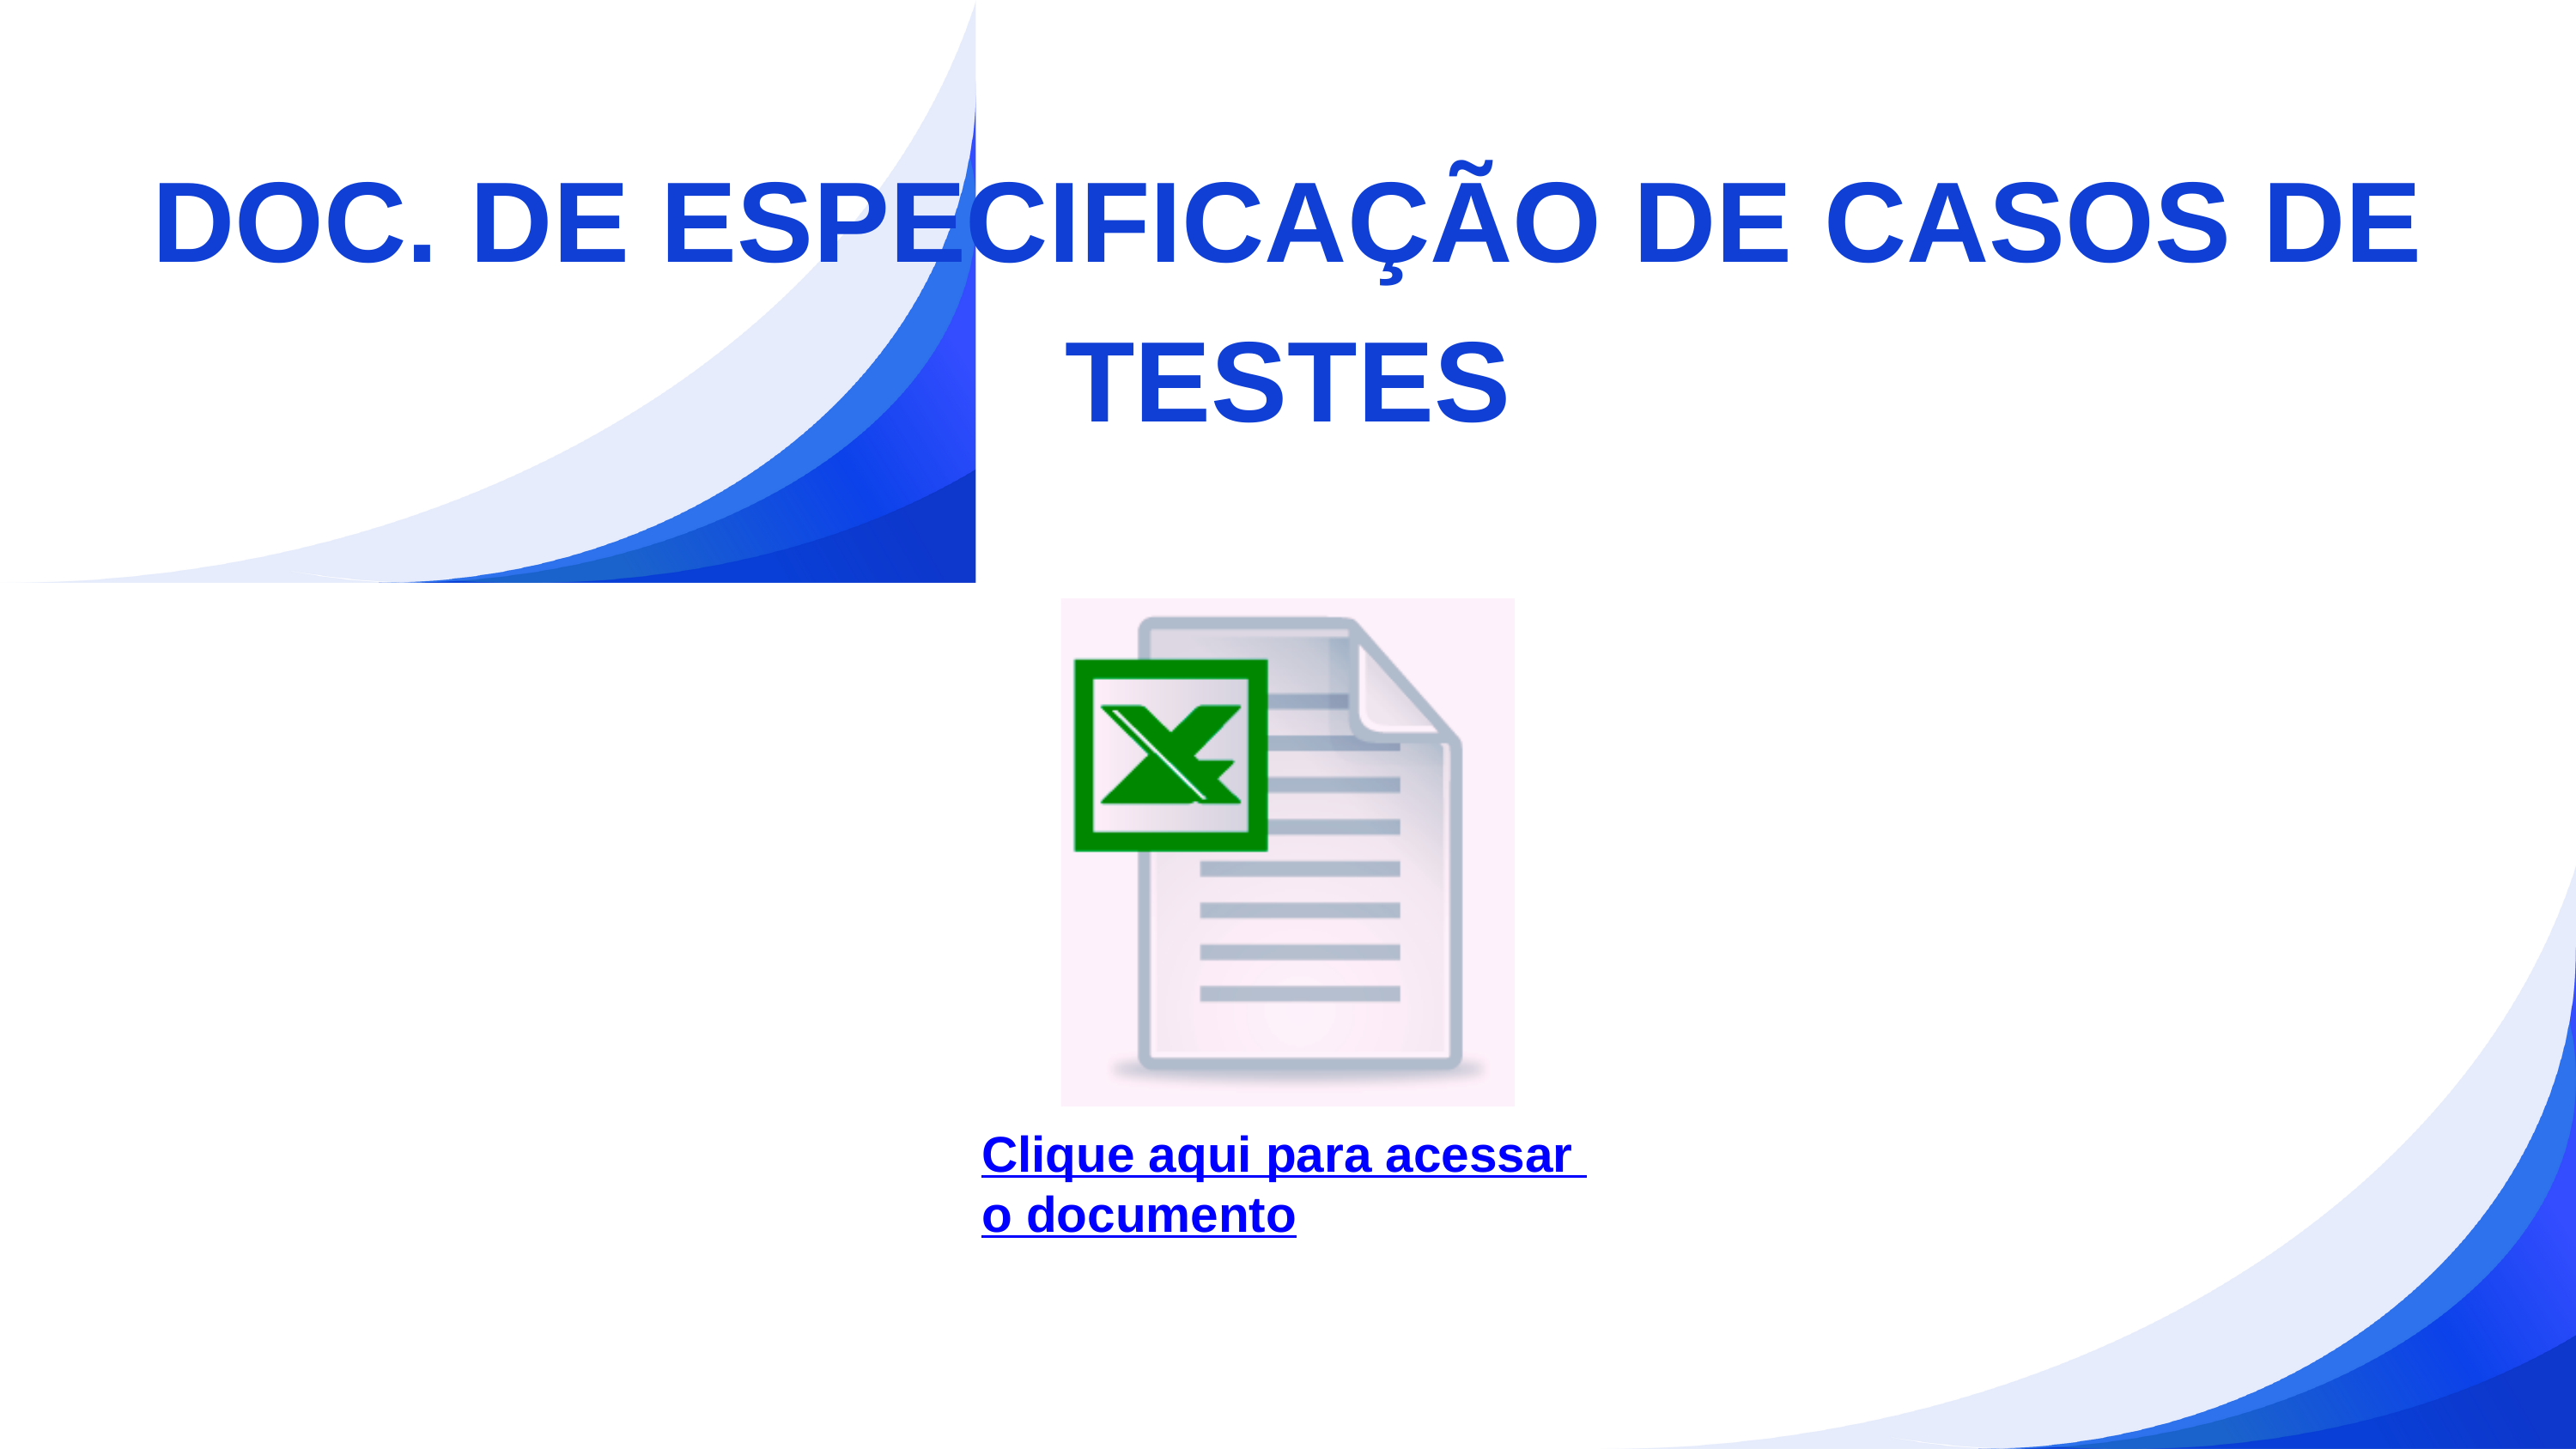

DOC. DE ESPECIFICAÇÃO DE CASOS DE TESTES

Clique aqui para acessar o documento